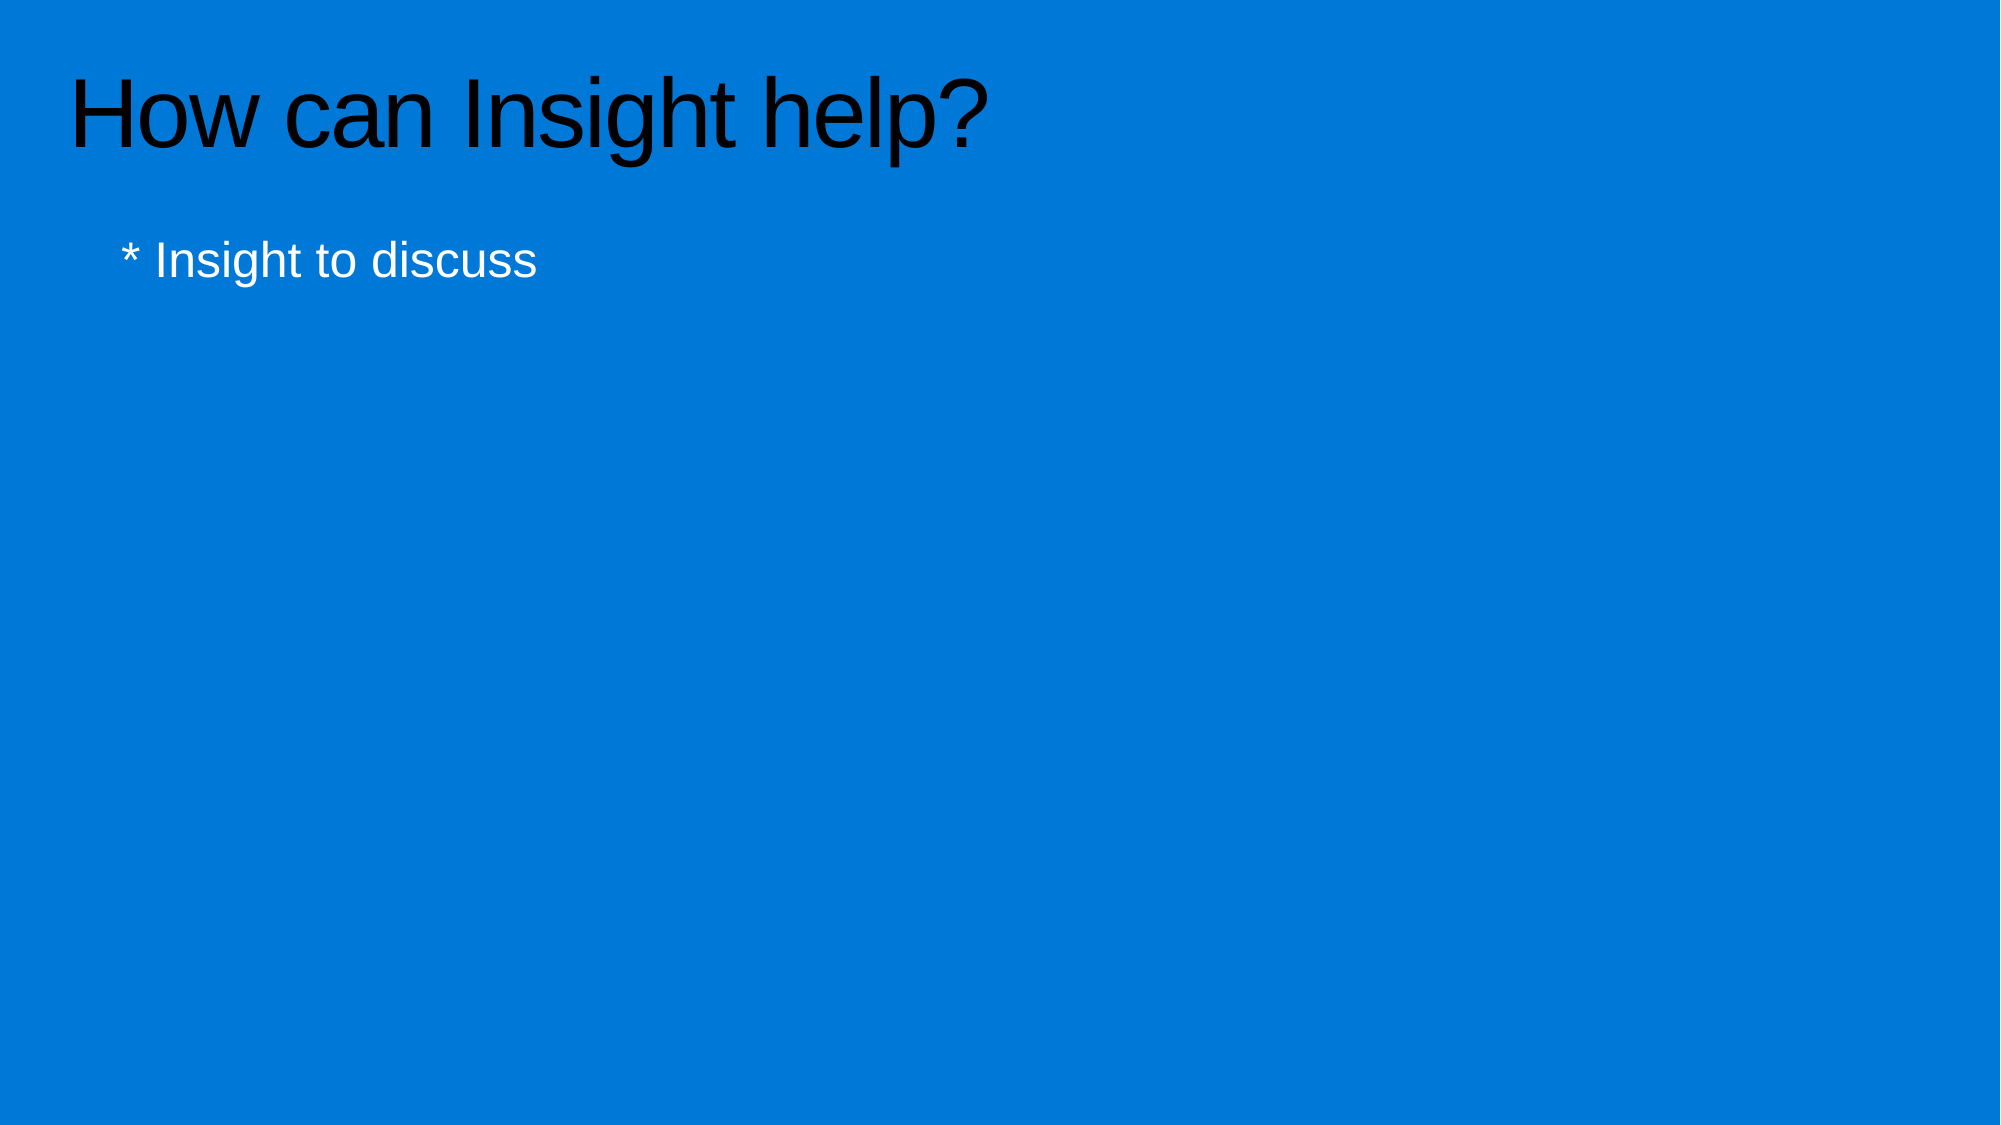

# How can Insight help?
* Insight to discuss